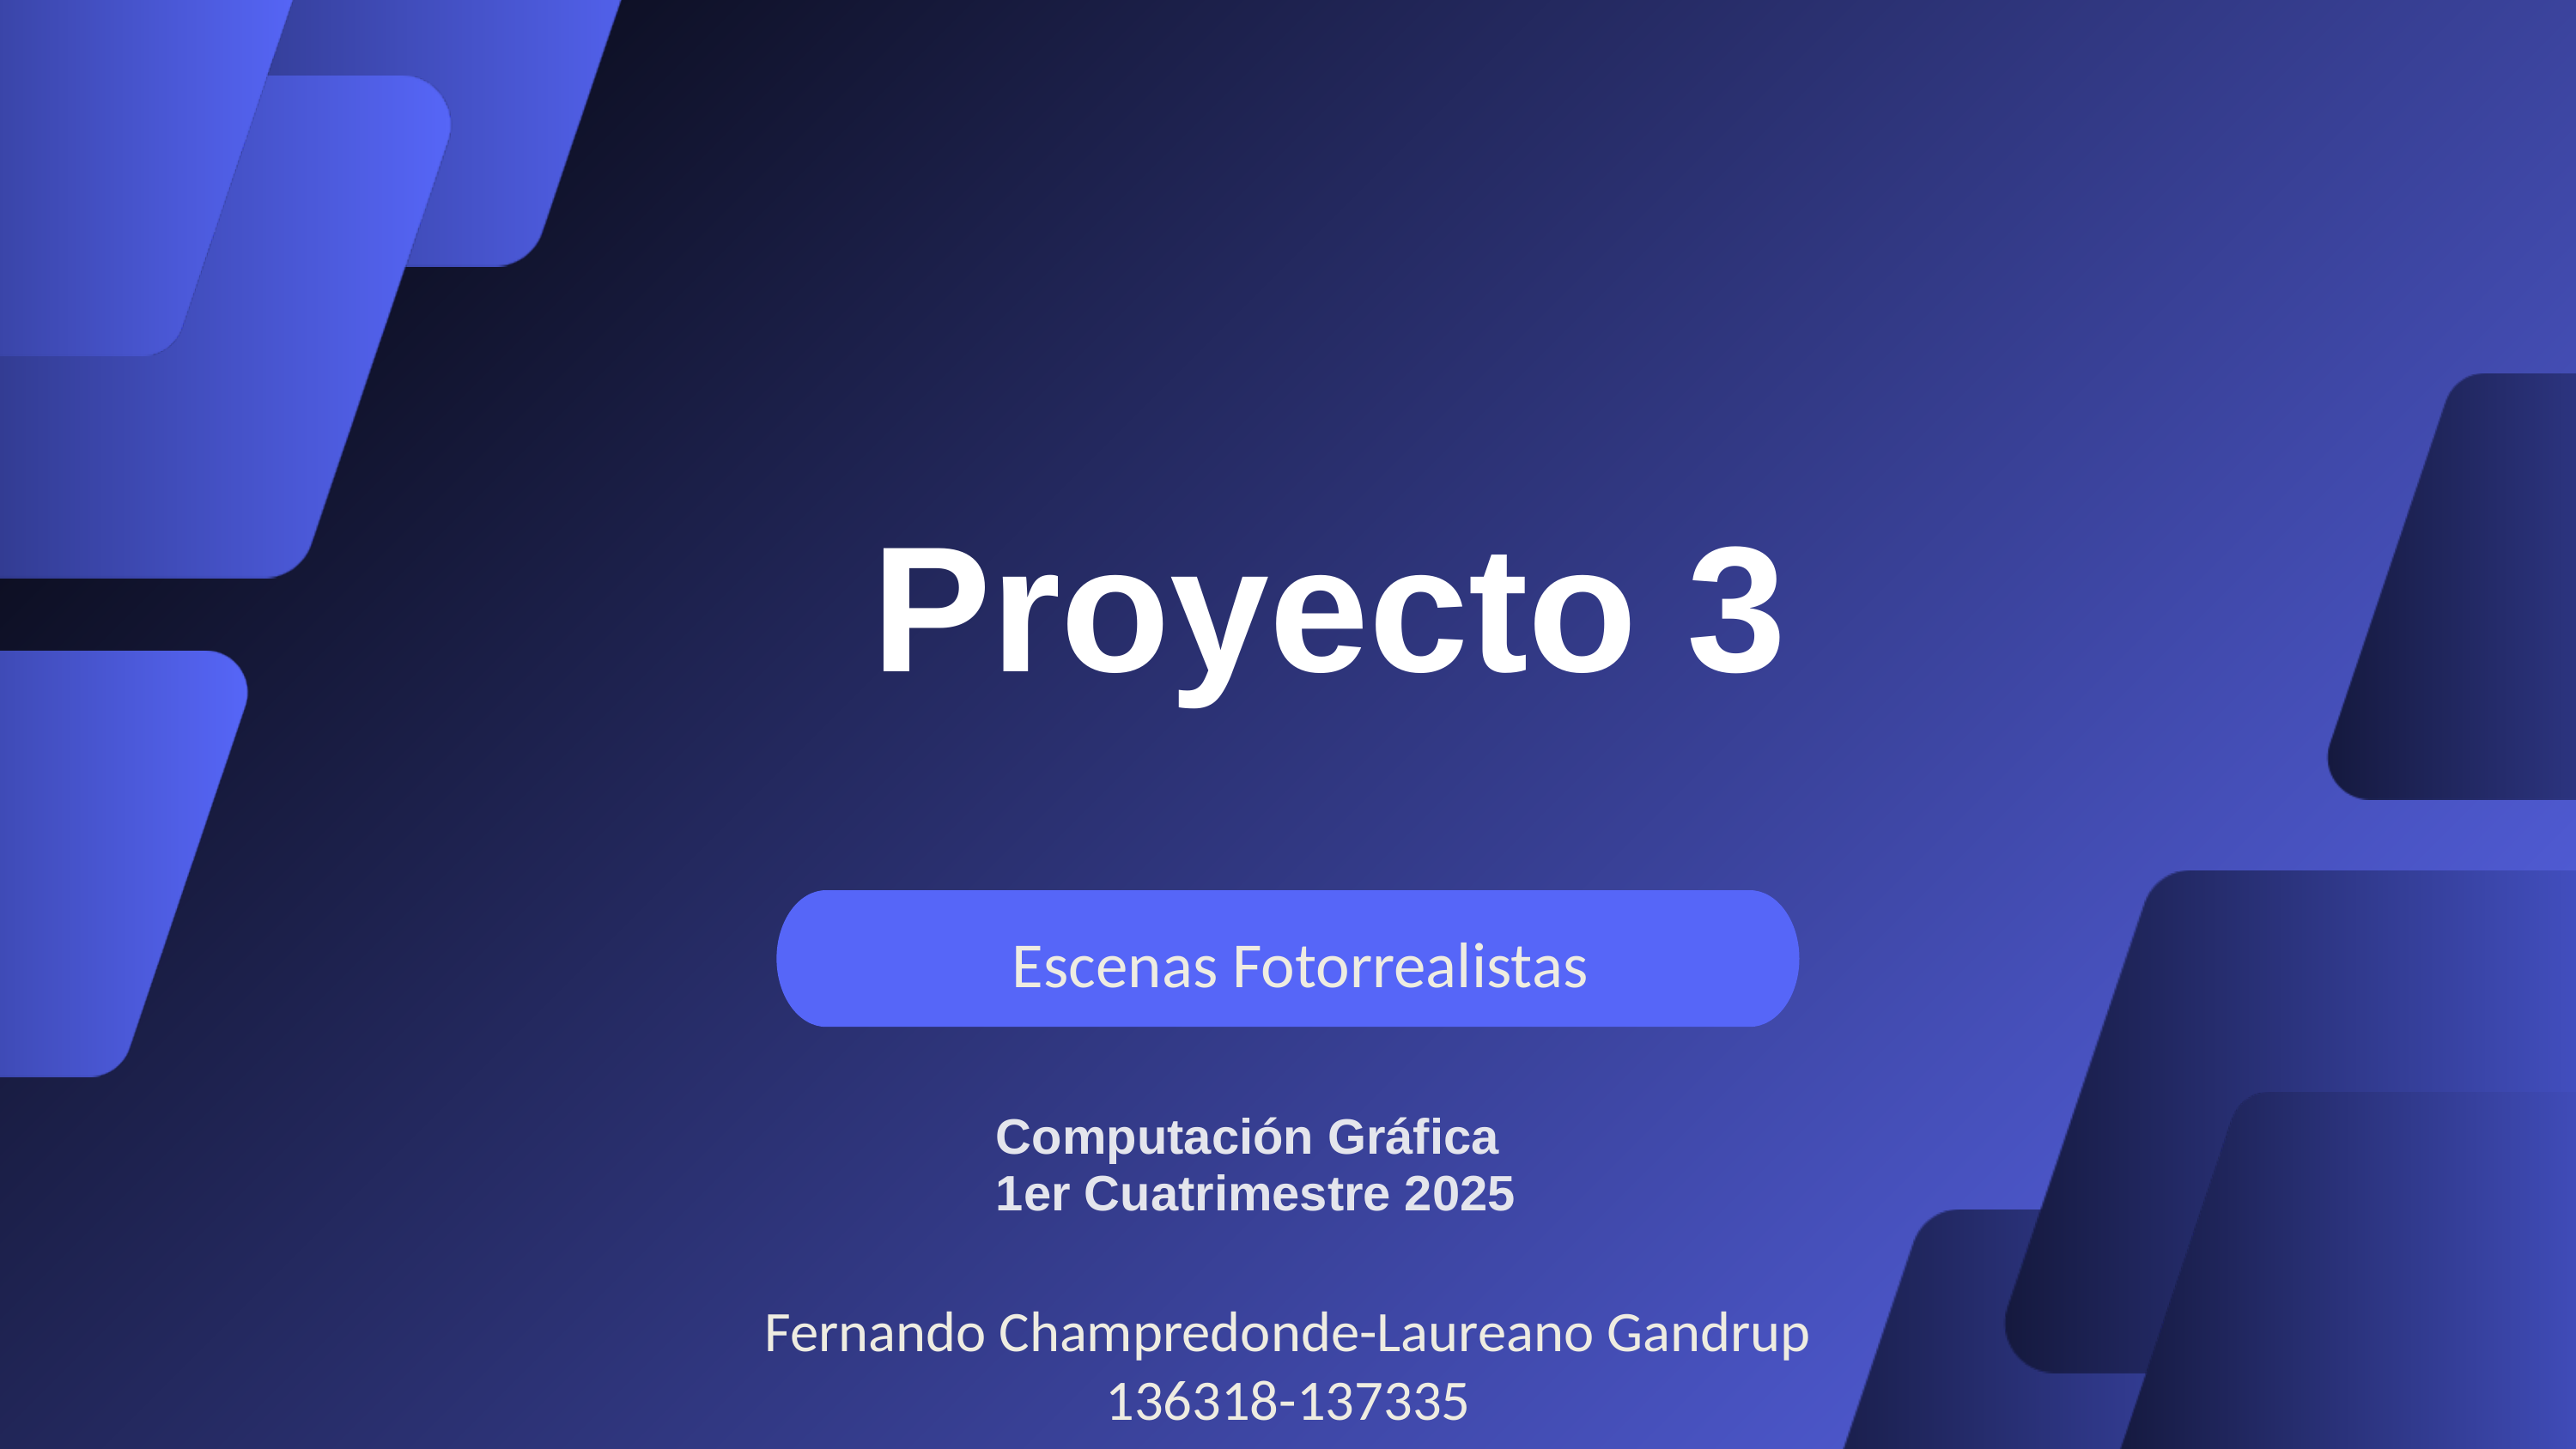

Proyecto 3

Escenas Fotorrealistas

   Computación Gráfica
   1er Cuatrimestre 2025

Fernando Champredonde-Laureano Gandrup
136318-137335